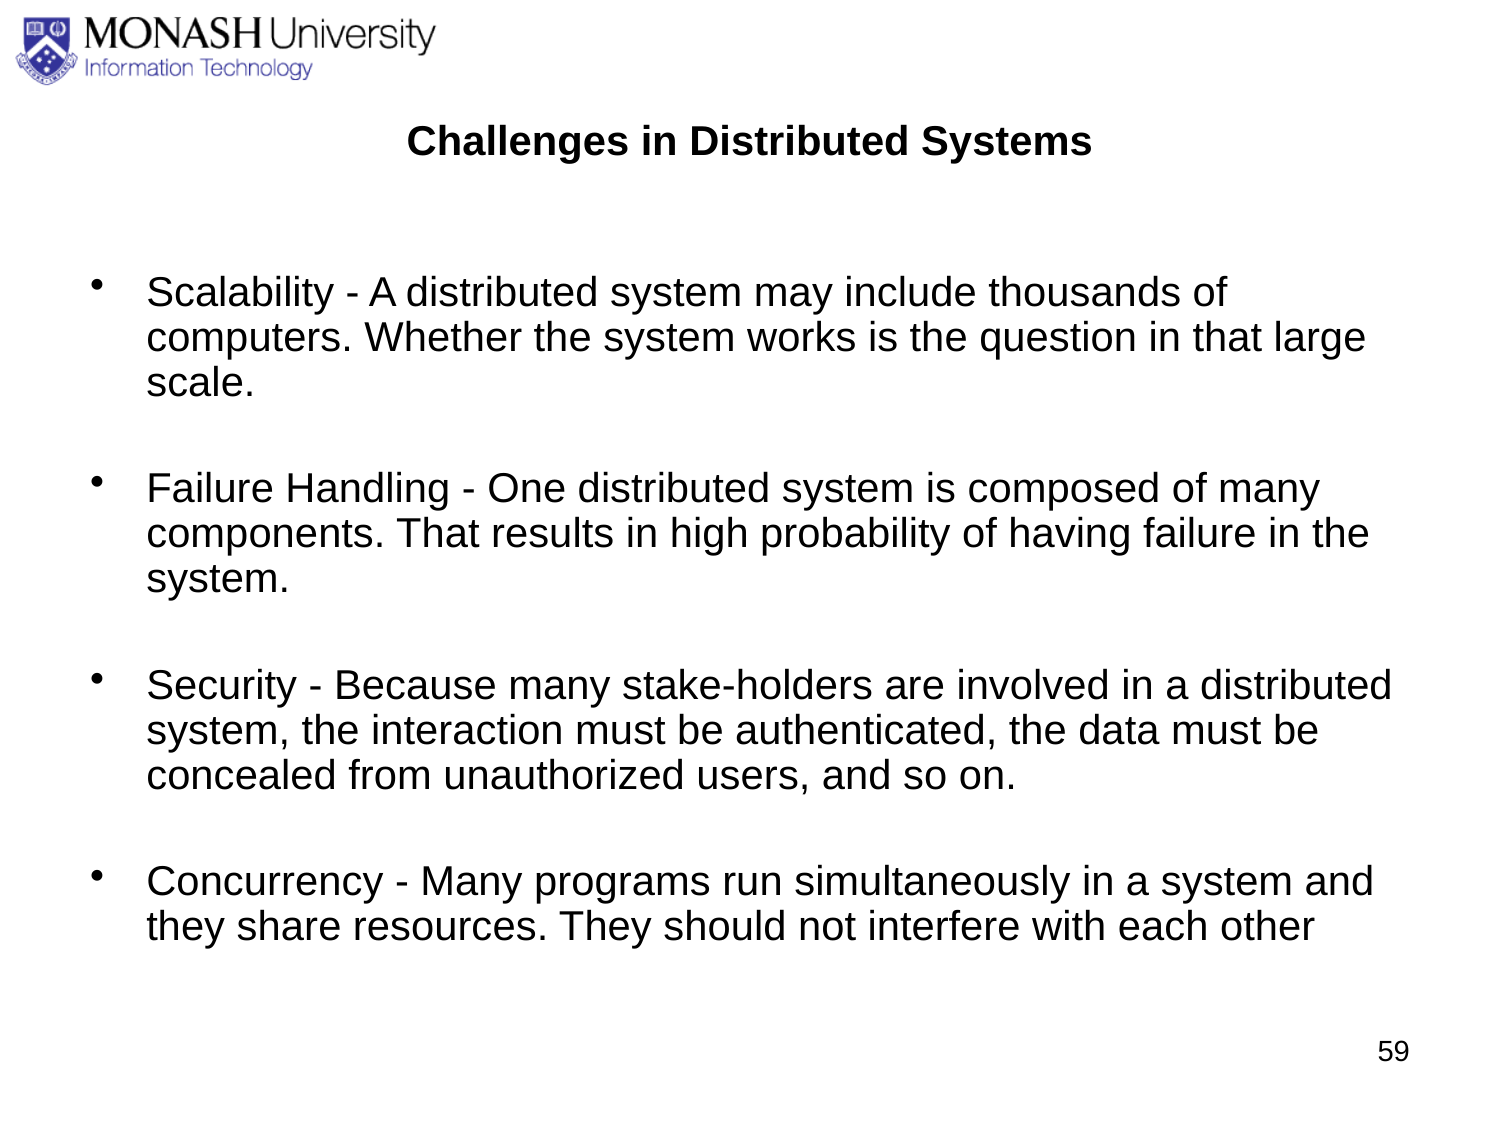

# Challenges in Distributed Systems
Scalability - A distributed system may include thousands of computers. Whether the system works is the question in that large scale.

Failure Handling - One distributed system is composed of many components. That results in high probability of having failure in the system.

Security - Because many stake-holders are involved in a distributed system, the interaction must be authenticated, the data must be concealed from unauthorized users, and so on.

Concurrency - Many programs run simultaneously in a system and they share resources. They should not interfere with each other

59